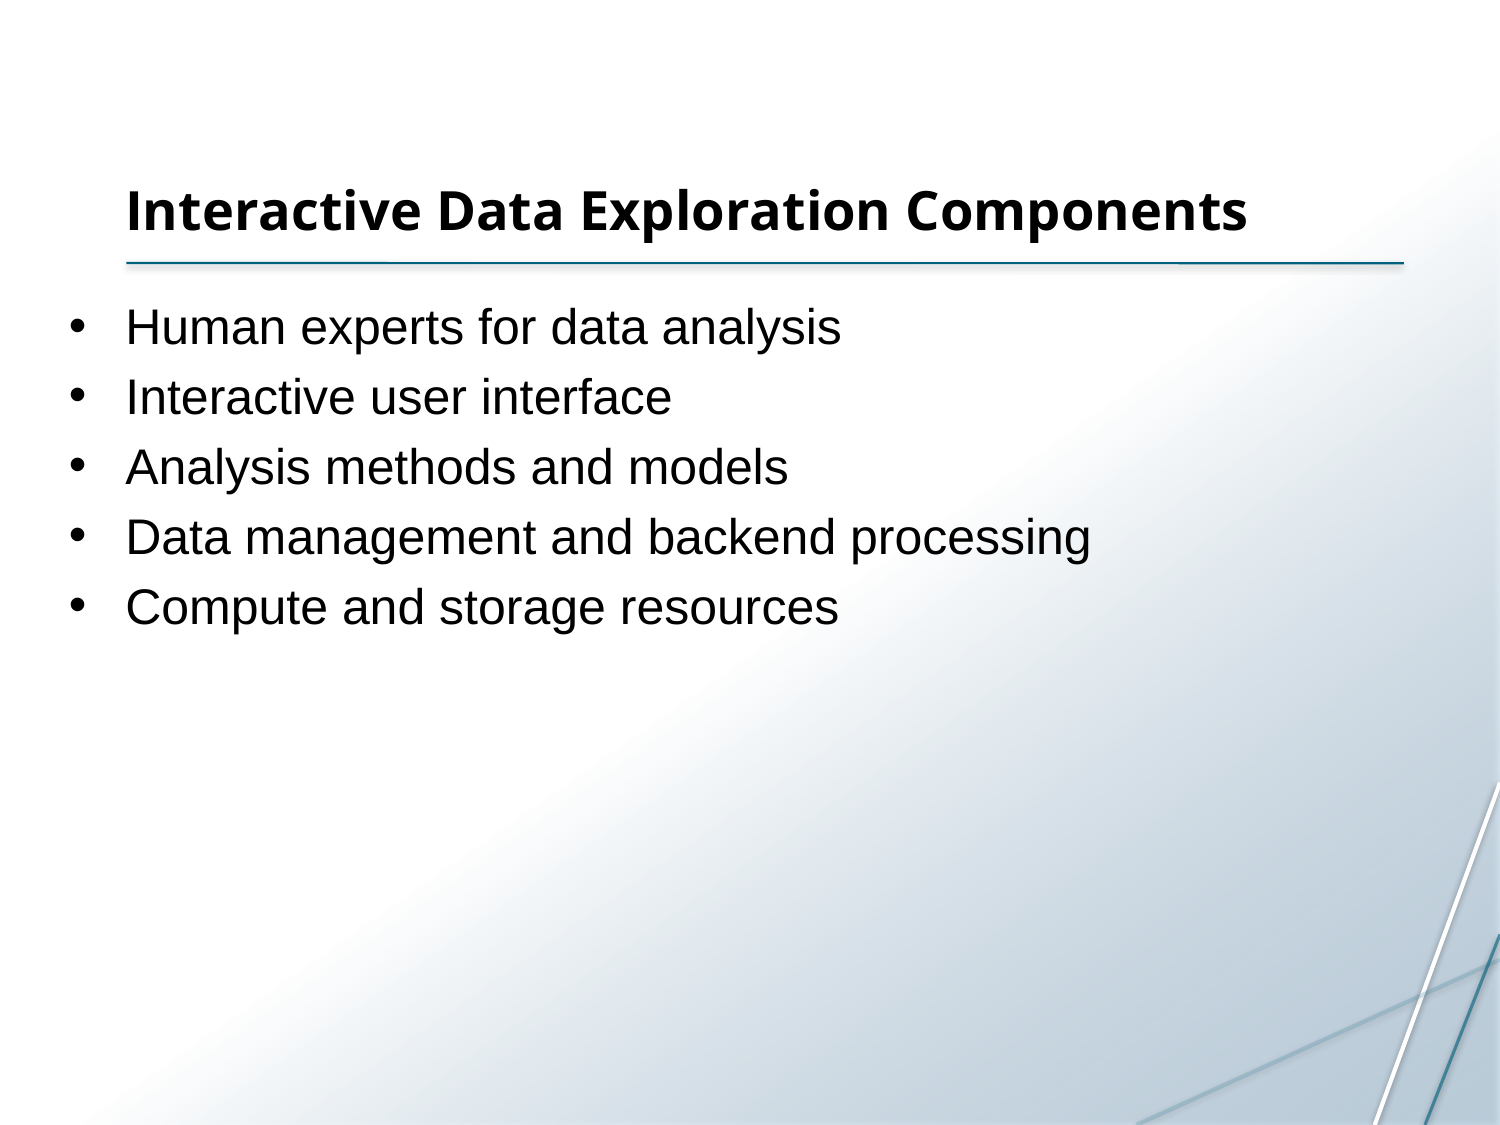

# Interactive Data Exploration Components
Human experts for data analysis
Interactive user interface
Analysis methods and models
Data management and backend processing
Compute and storage resources